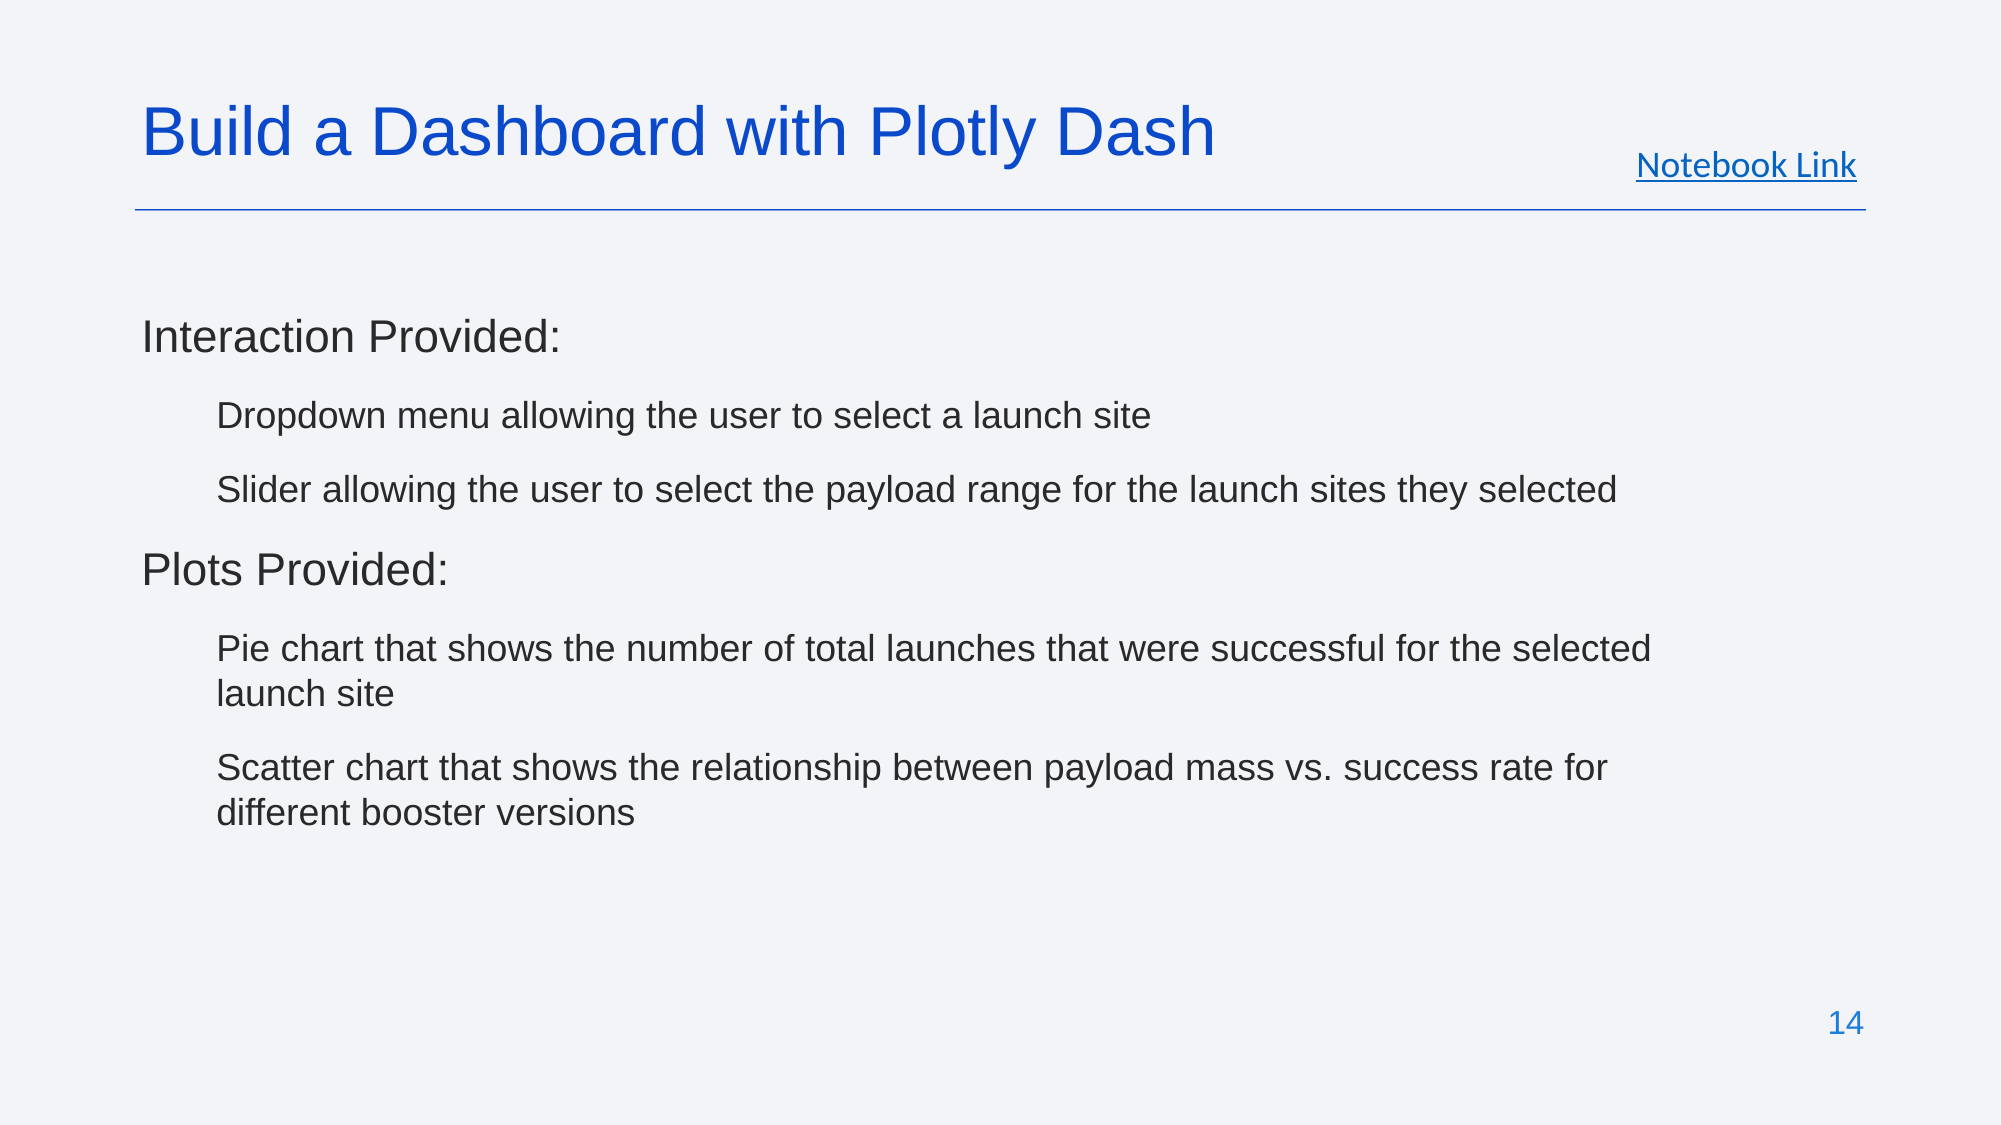

Build a Dashboard with Plotly Dash
Notebook Link
Interaction Provided:
Dropdown menu allowing the user to select a launch site
Slider allowing the user to select the payload range for the launch sites they selected
Plots Provided:
Pie chart that shows the number of total launches that were successful for the selected launch site
Scatter chart that shows the relationship between payload mass vs. success rate for different booster versions
14